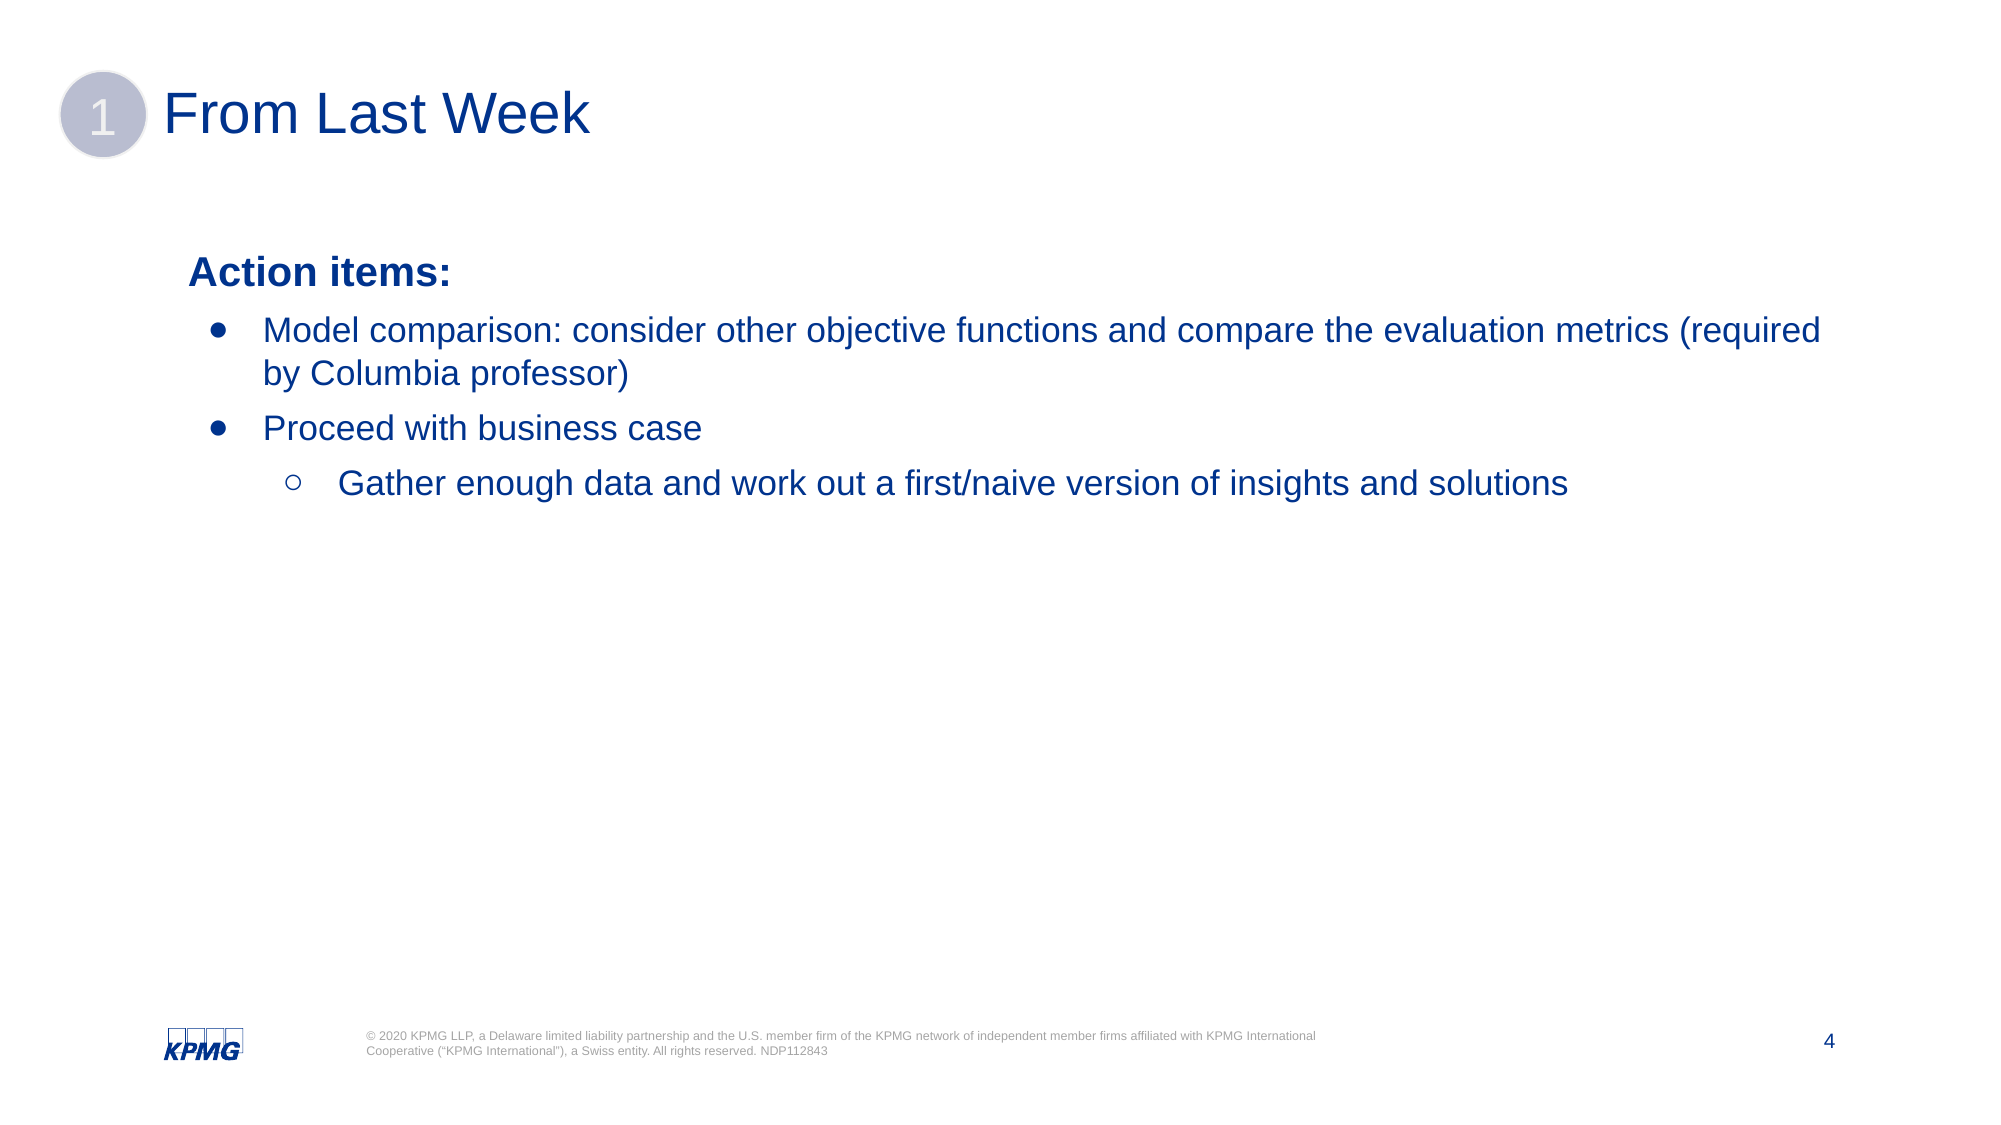

# From Last Week
1

Action items:
Model comparison: consider other objective functions and compare the evaluation metrics (required by Columbia professor)
Proceed with business case
Gather enough data and work out a first/naive version of insights and solutions